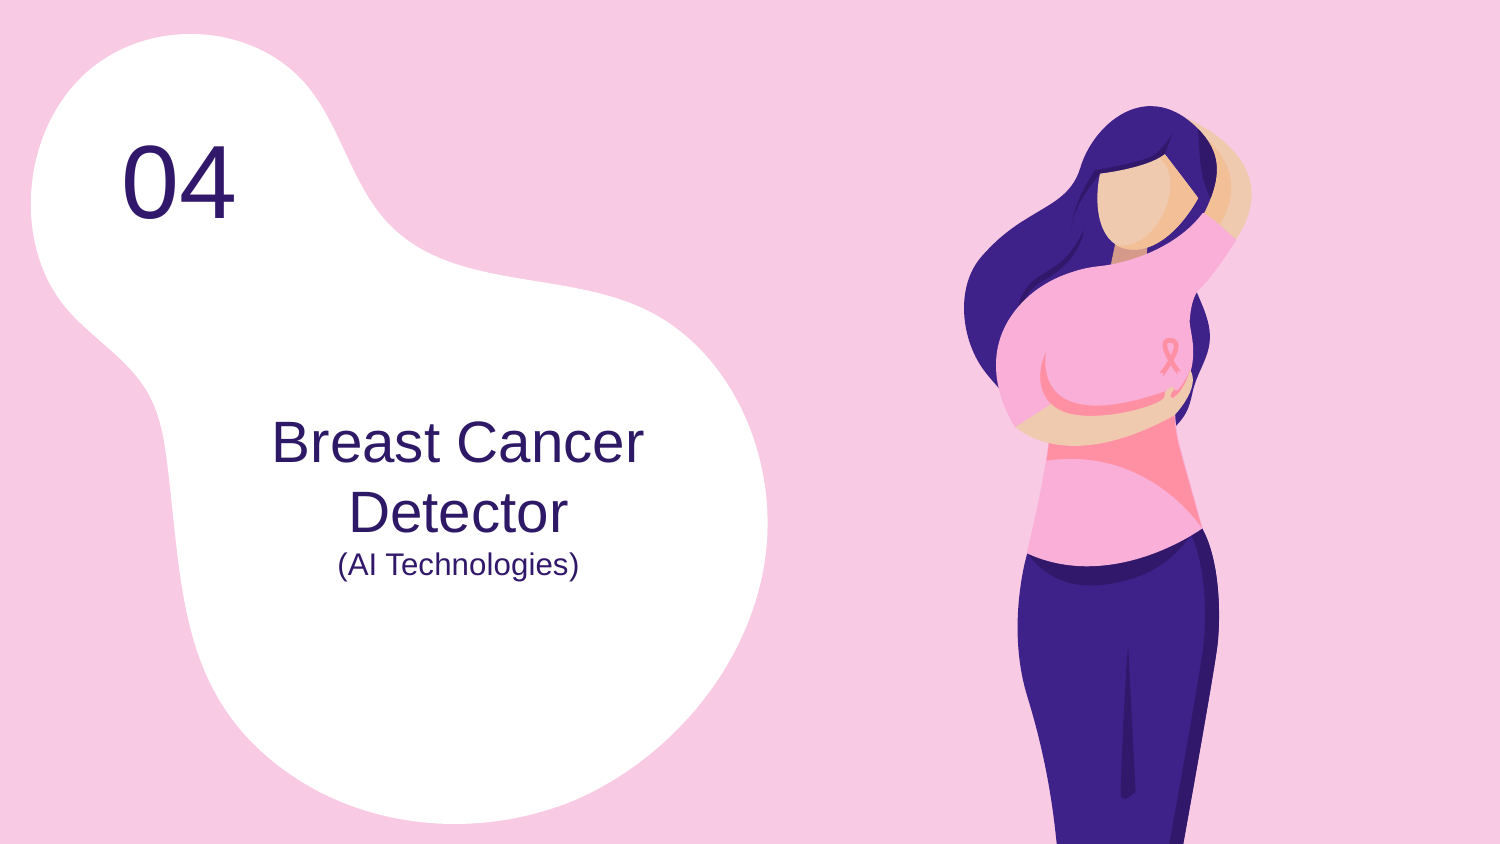

04
# Breast Cancer Detector (AI Technologies)